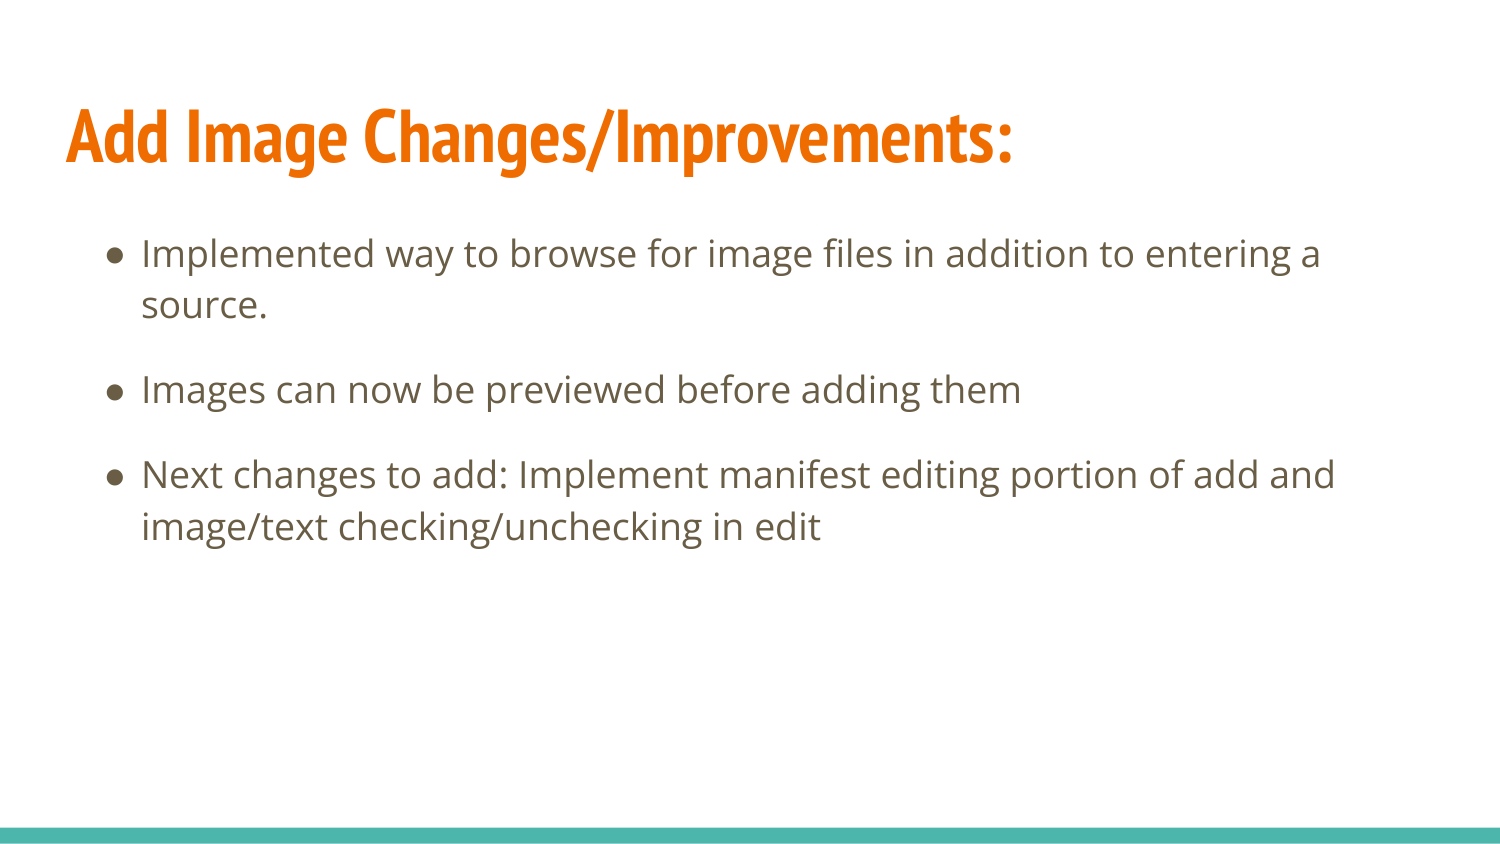

# Add Image Changes/Improvements:
Implemented way to browse for image files in addition to entering a source.
Images can now be previewed before adding them
Next changes to add: Implement manifest editing portion of add and image/text checking/unchecking in edit